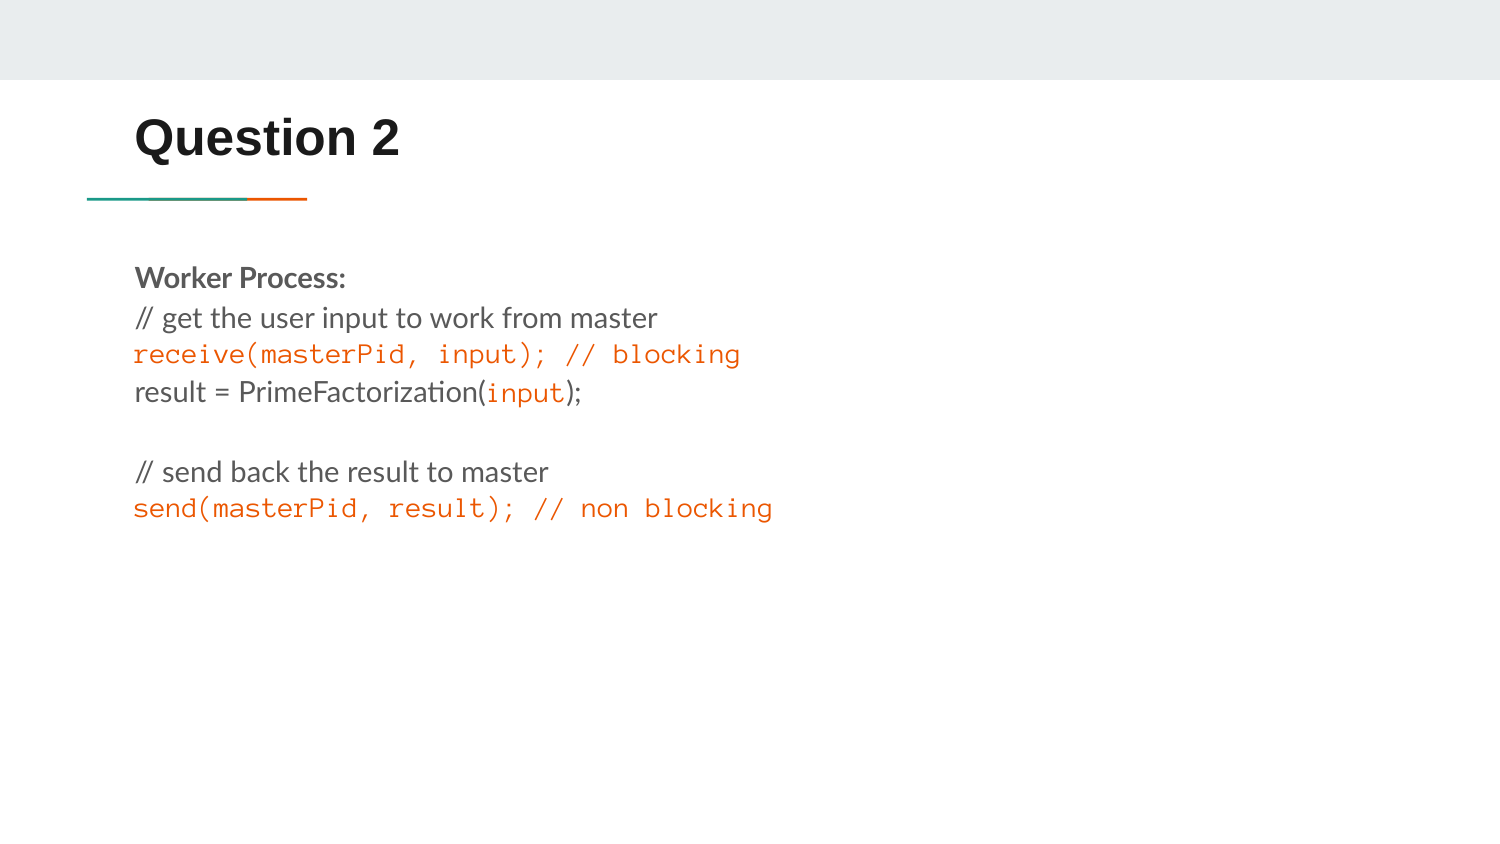

# Question 2
Worker Process:
// get the user input to work from master
receive(masterPid, input); // blocking
result = PrimeFactorization(input);

// send back the result to master
send(masterPid, result); // non blocking